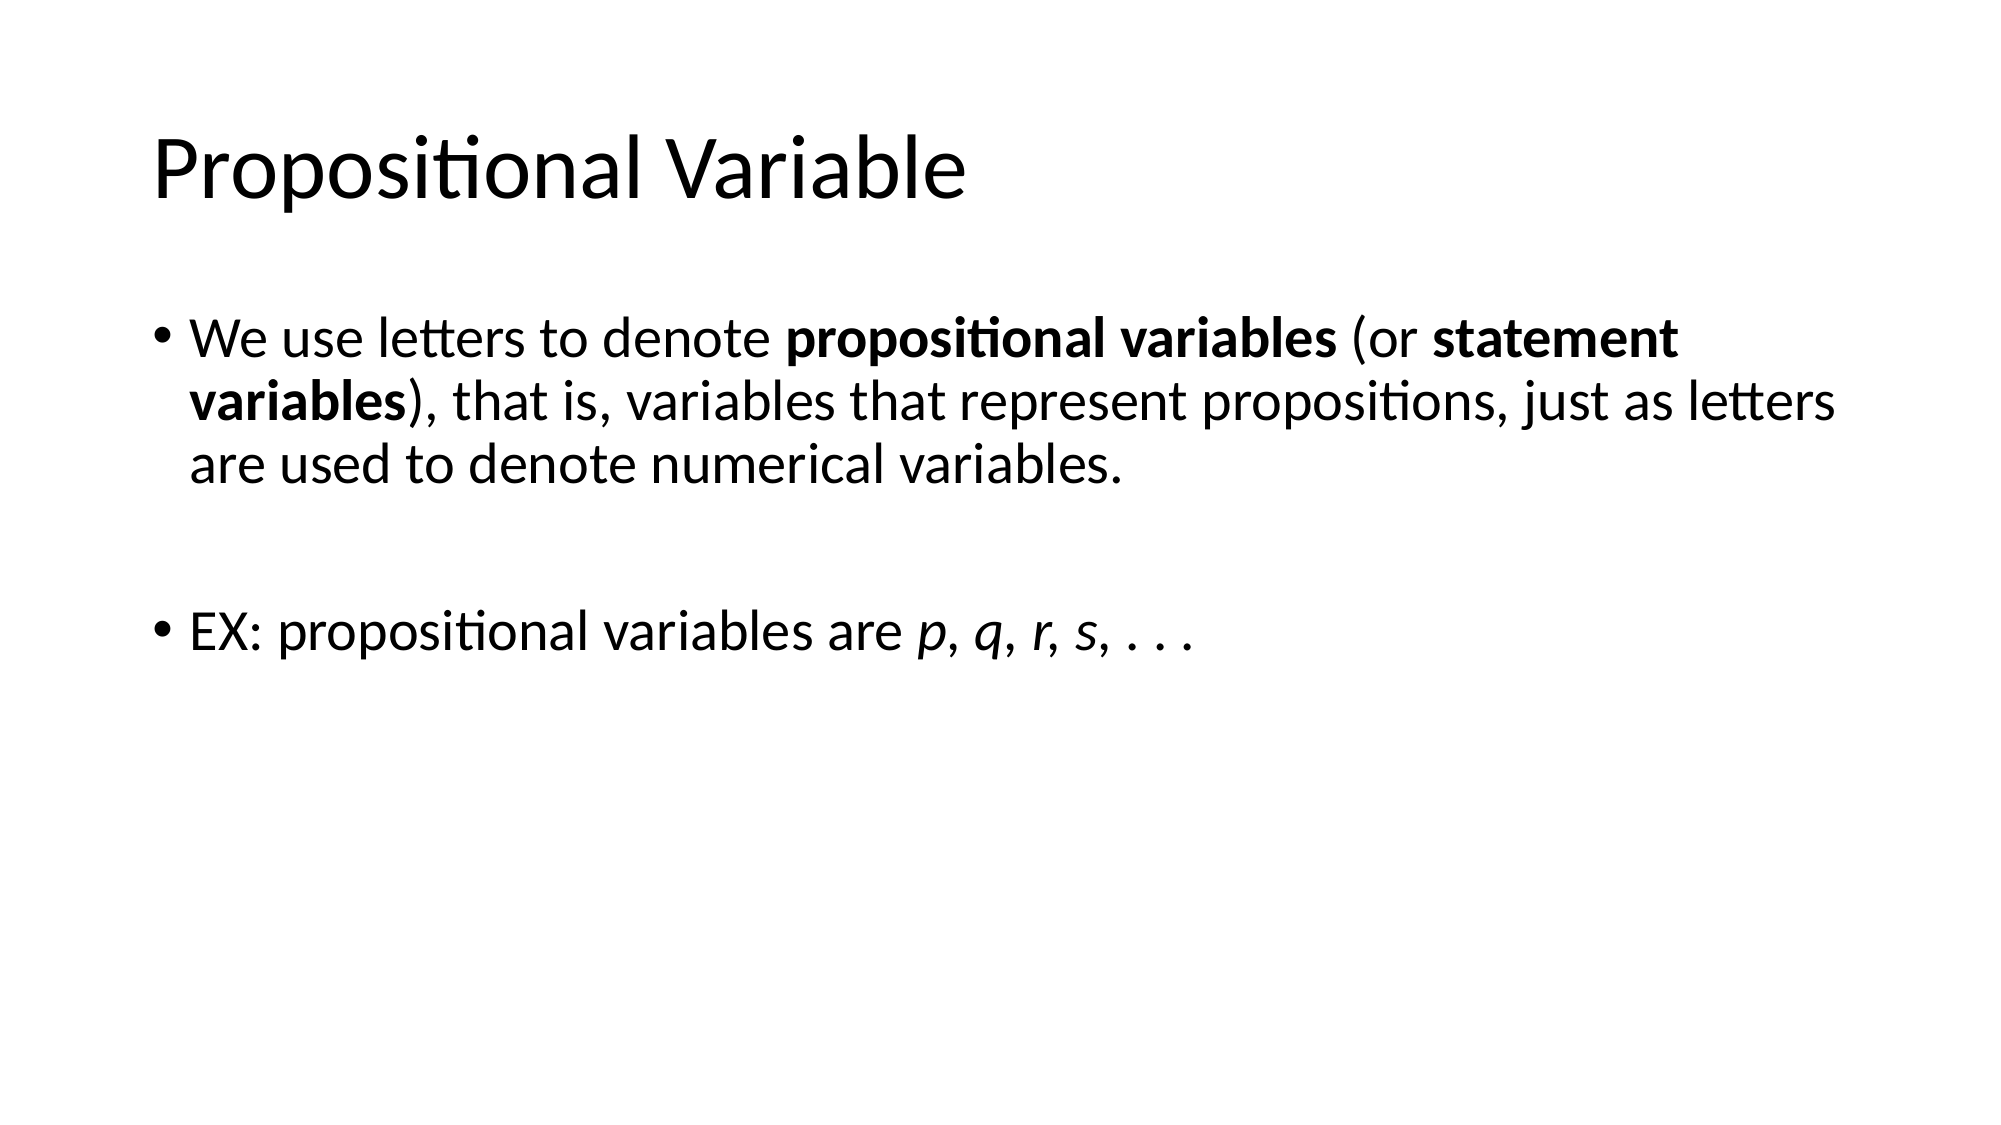

# Propositional Variable
We use letters to denote propositional variables (or statement variables), that is, variables that represent propositions, just as letters are used to denote numerical variables.

EX: propositional variables are p, q, r, s, . . .